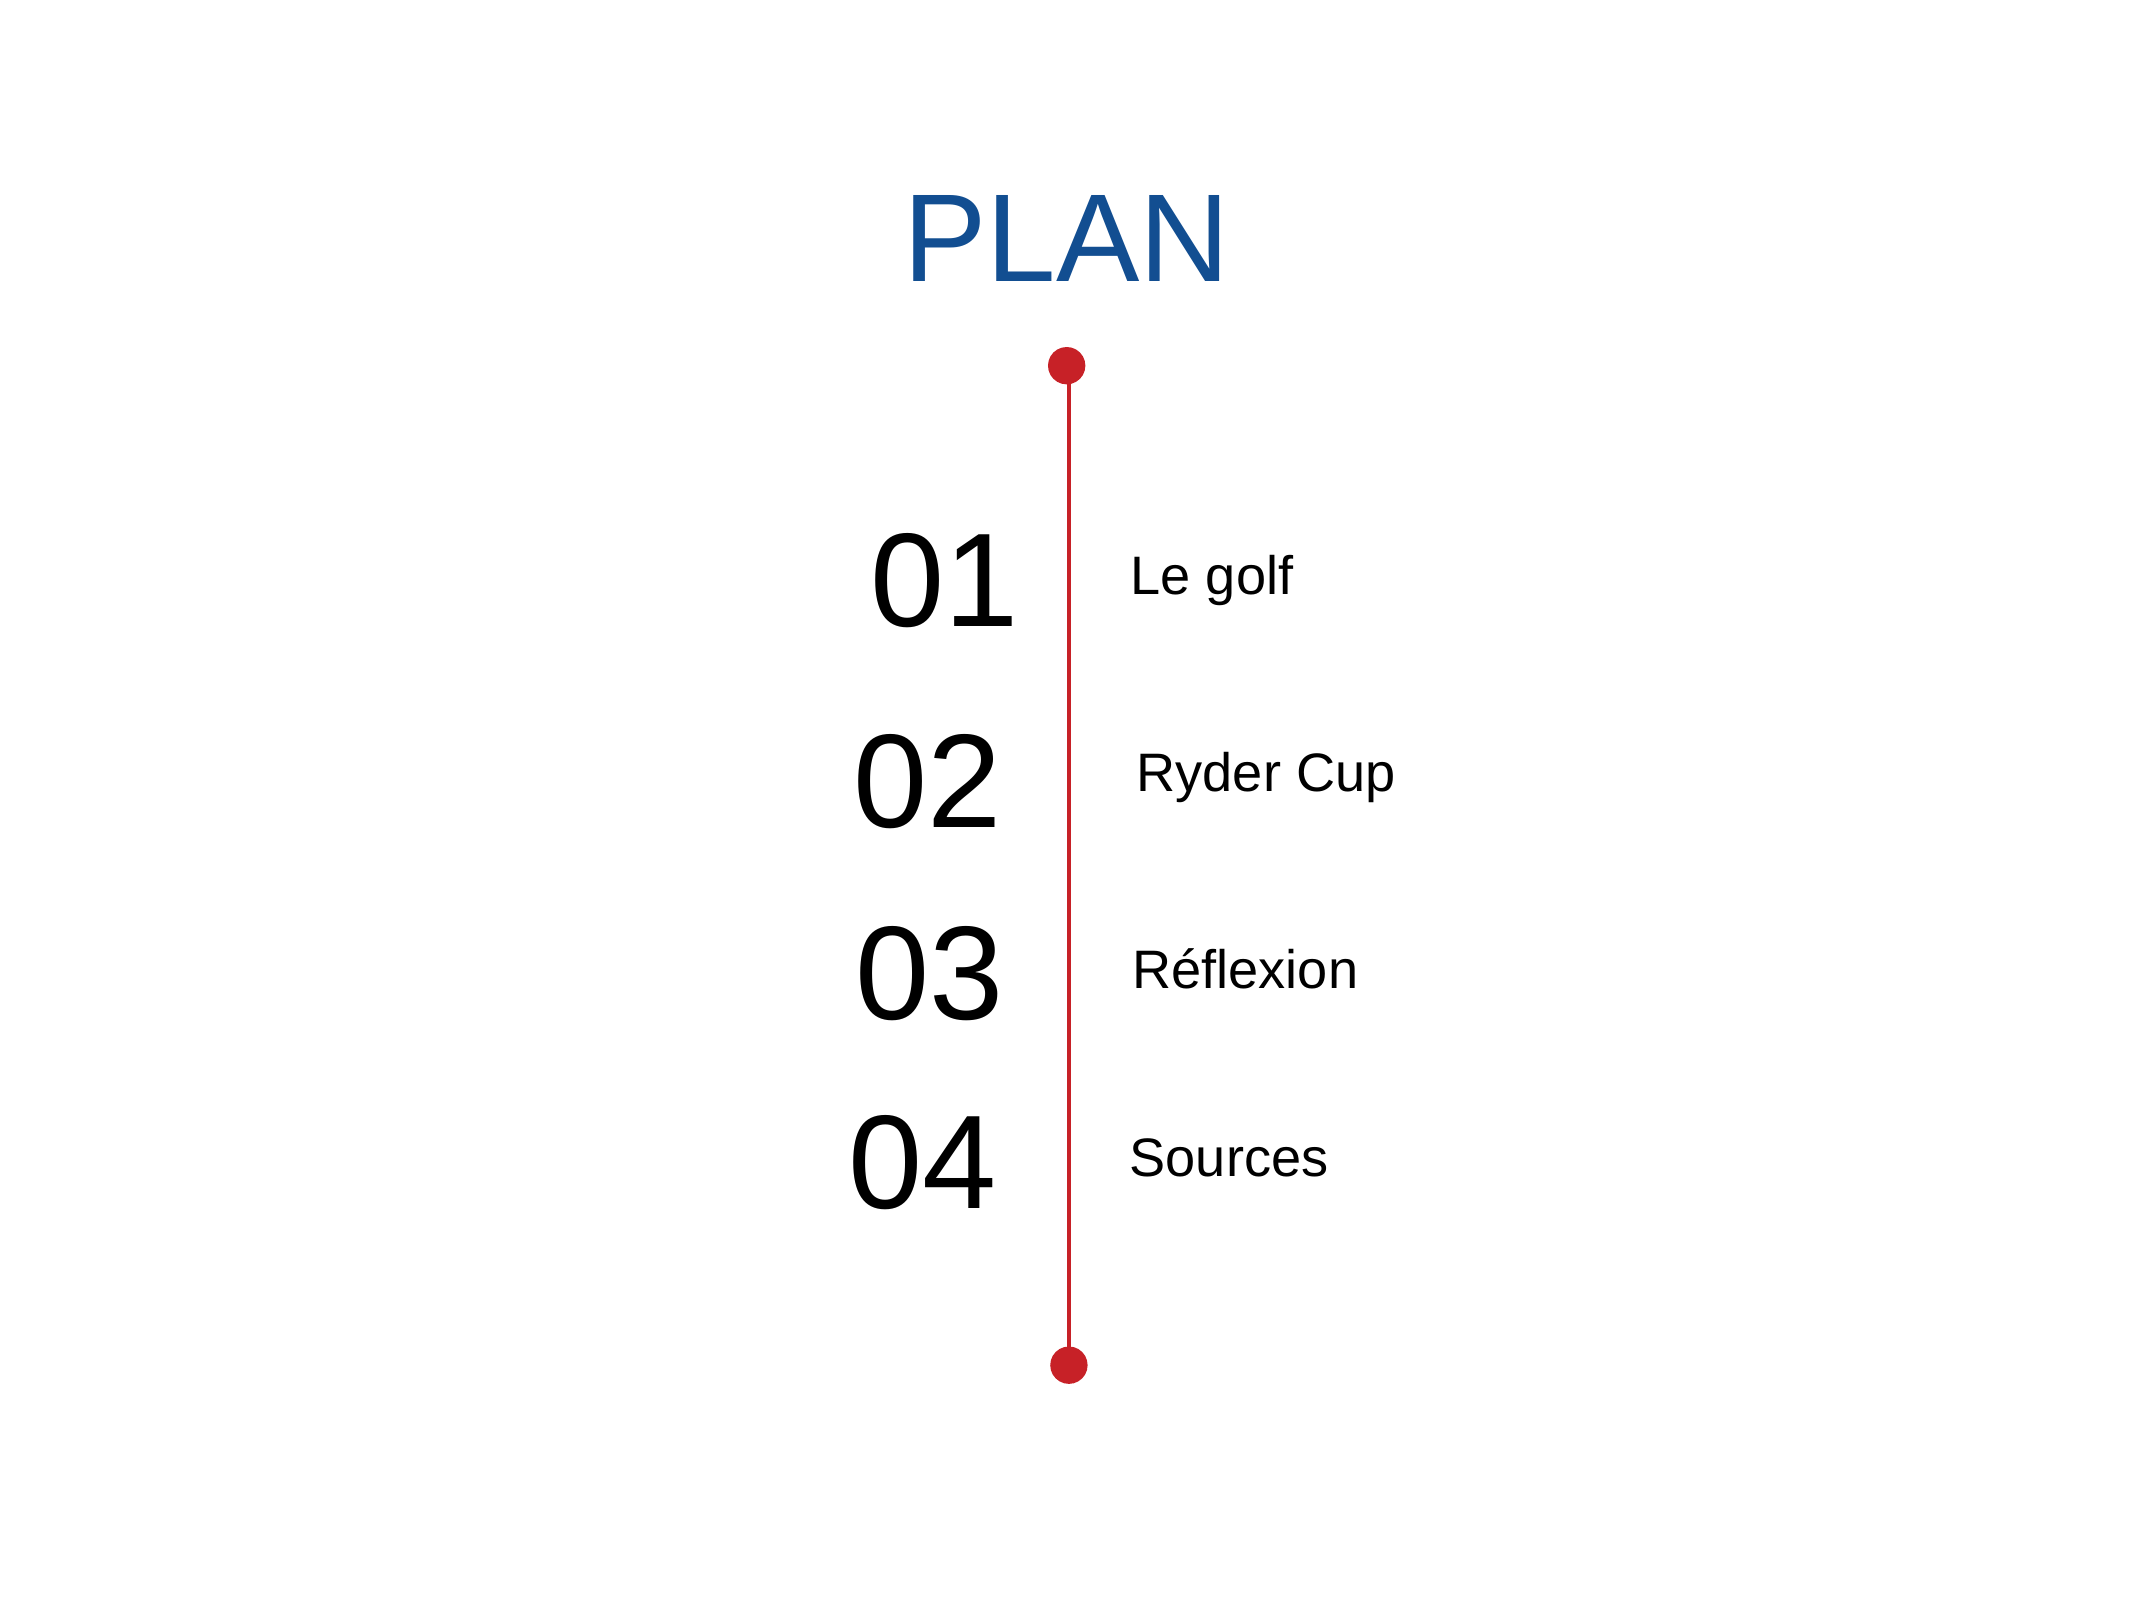

PLAN

01
Le golf
02
Ryder Cup
03
Réflexion
04
Sources